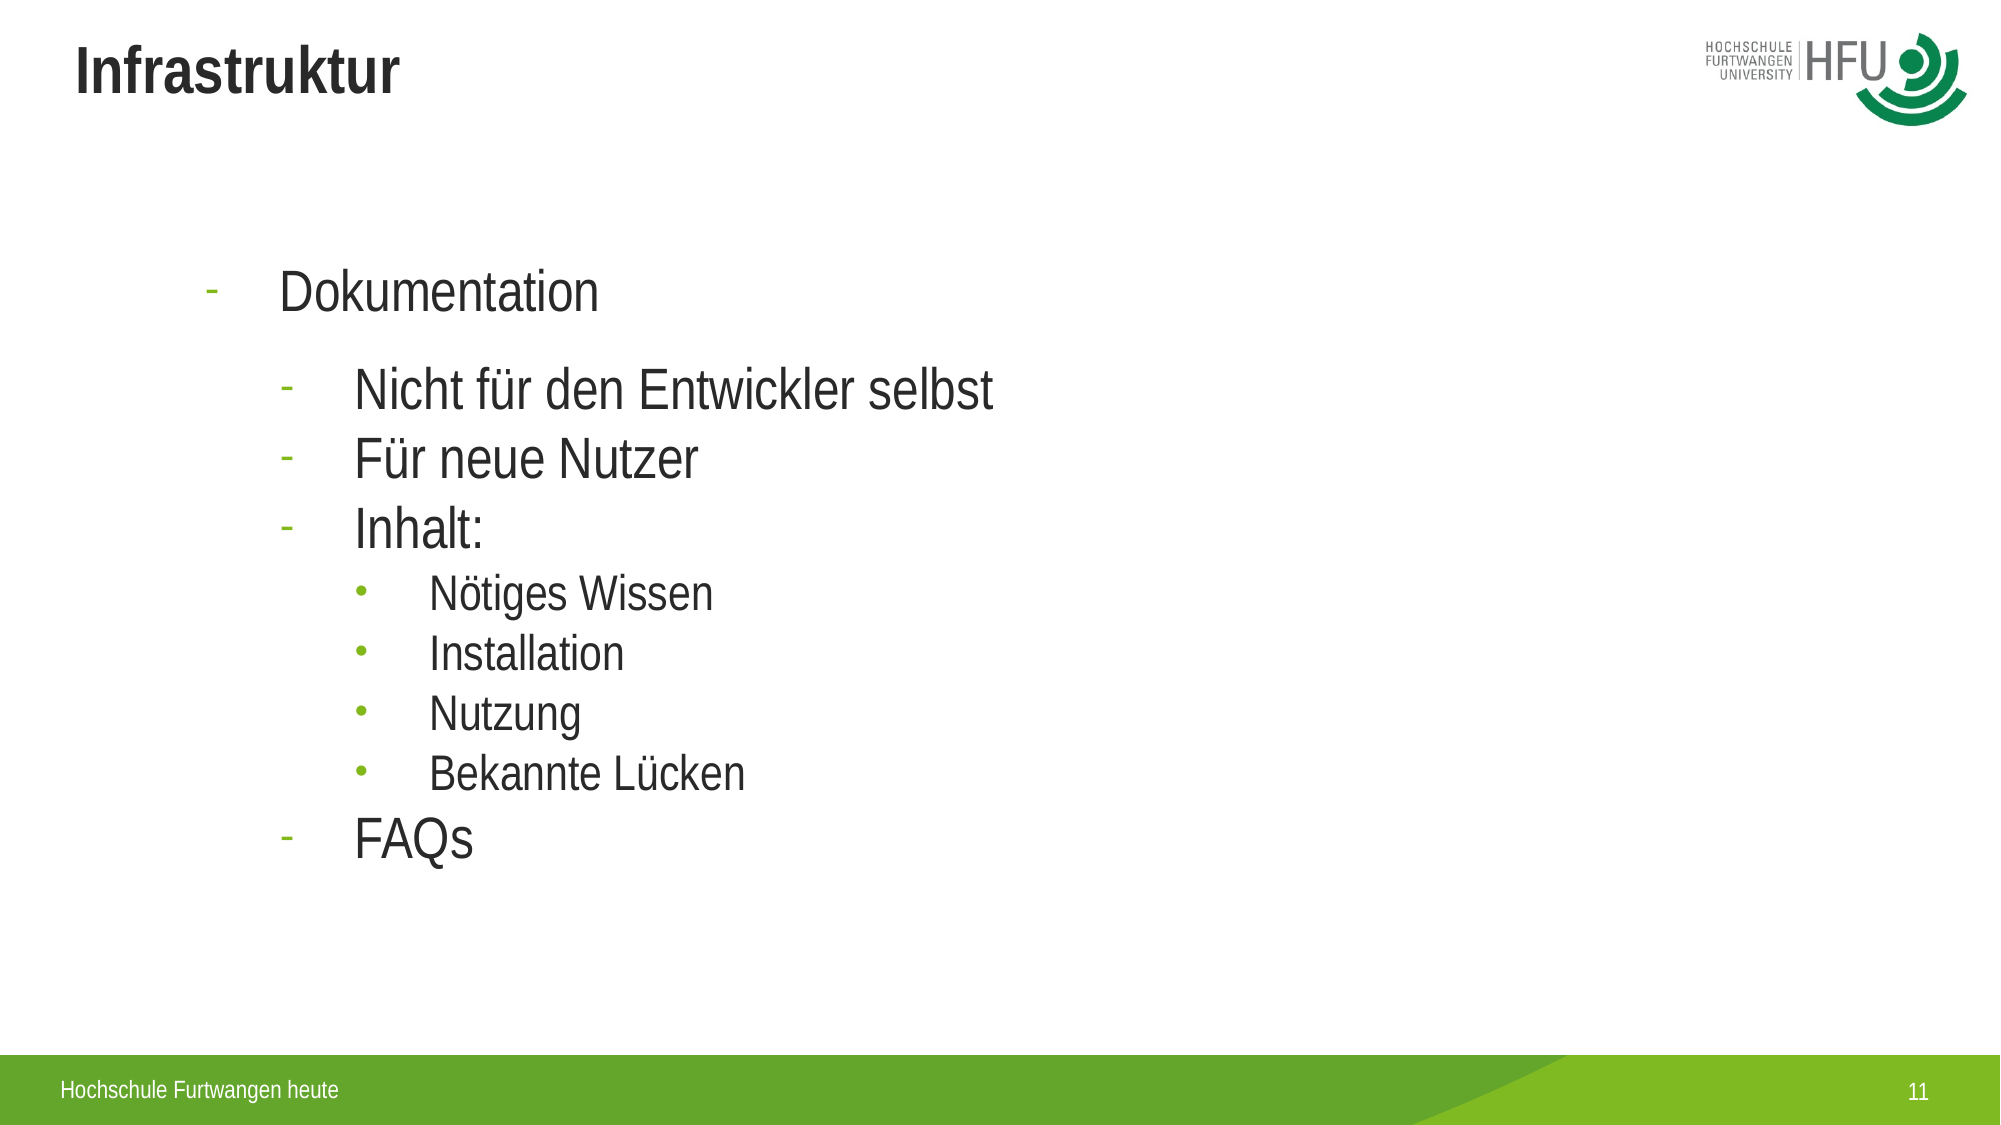

Infrastruktur

Dokumentation

Nicht für den Entwickler selbst
Für neue Nutzer
Inhalt:
Nötiges Wissen
Installation
Nutzung
Bekannte Lücken
FAQs
11
Hochschule Furtwangen heute